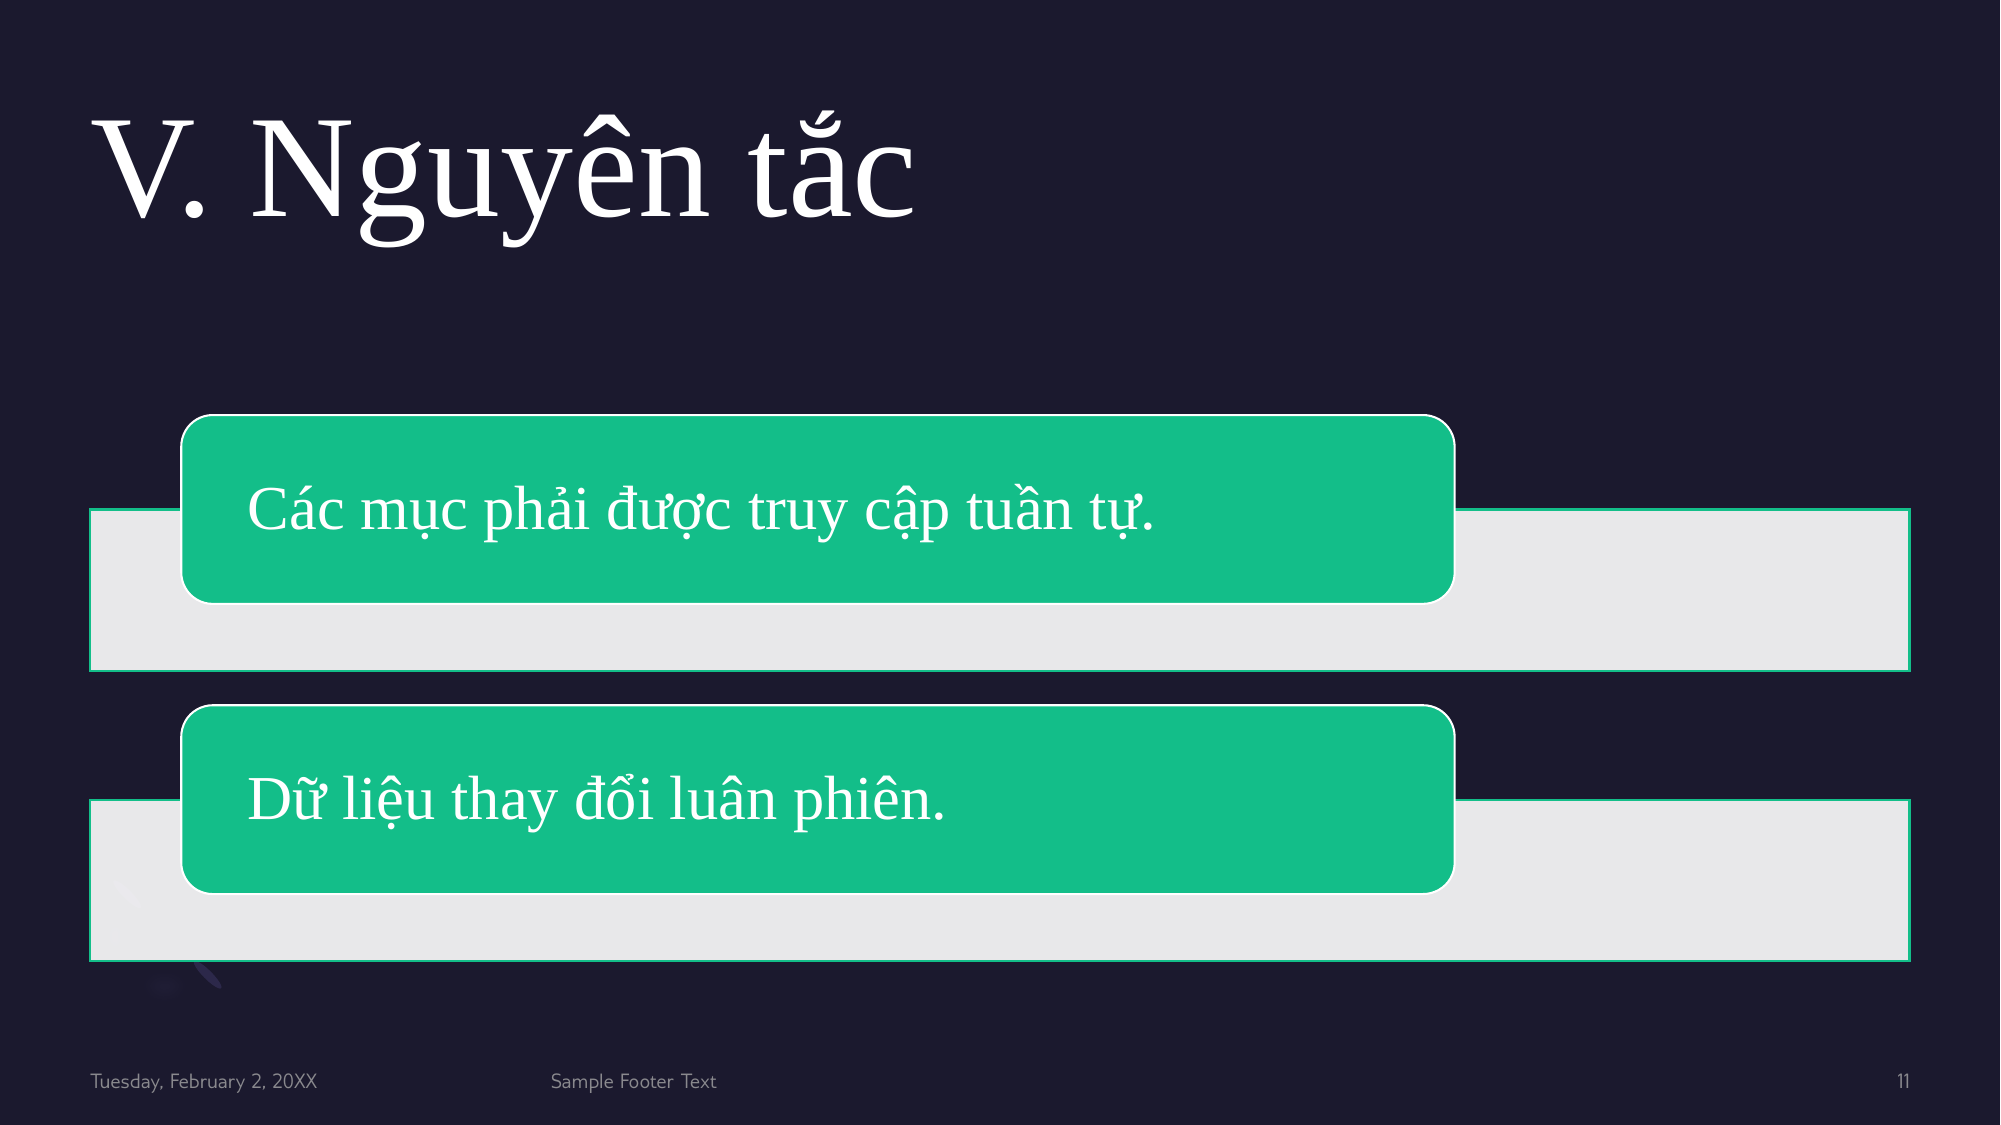

# V. Nguyên tắc
Các mục phải được truy cập tuần tự.
Dữ liệu thay đổi luân phiên.
Tuesday, February 2, 20XX
Sample Footer Text
11